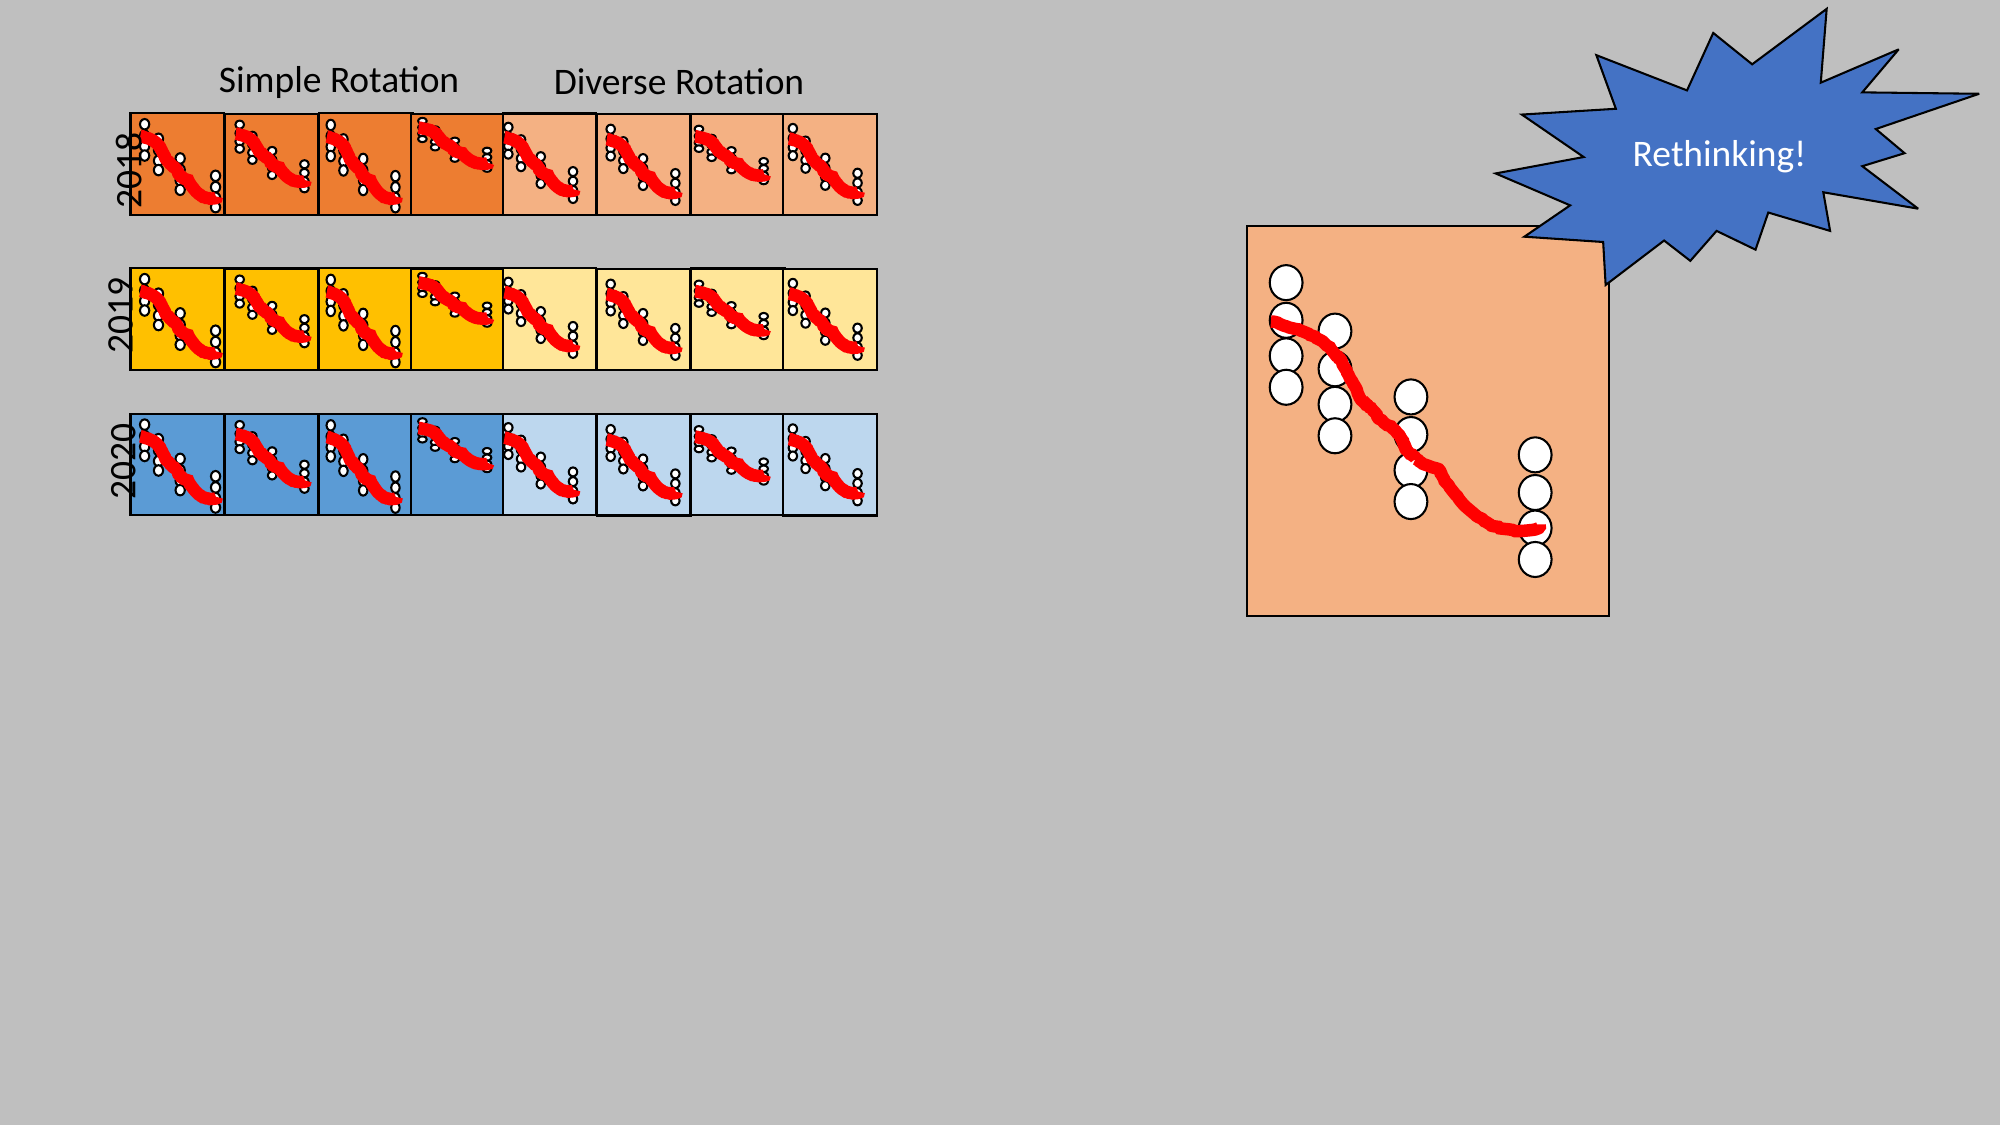

Rethinking!
Simple Rotation
Diverse Rotation

2018

2019

2020